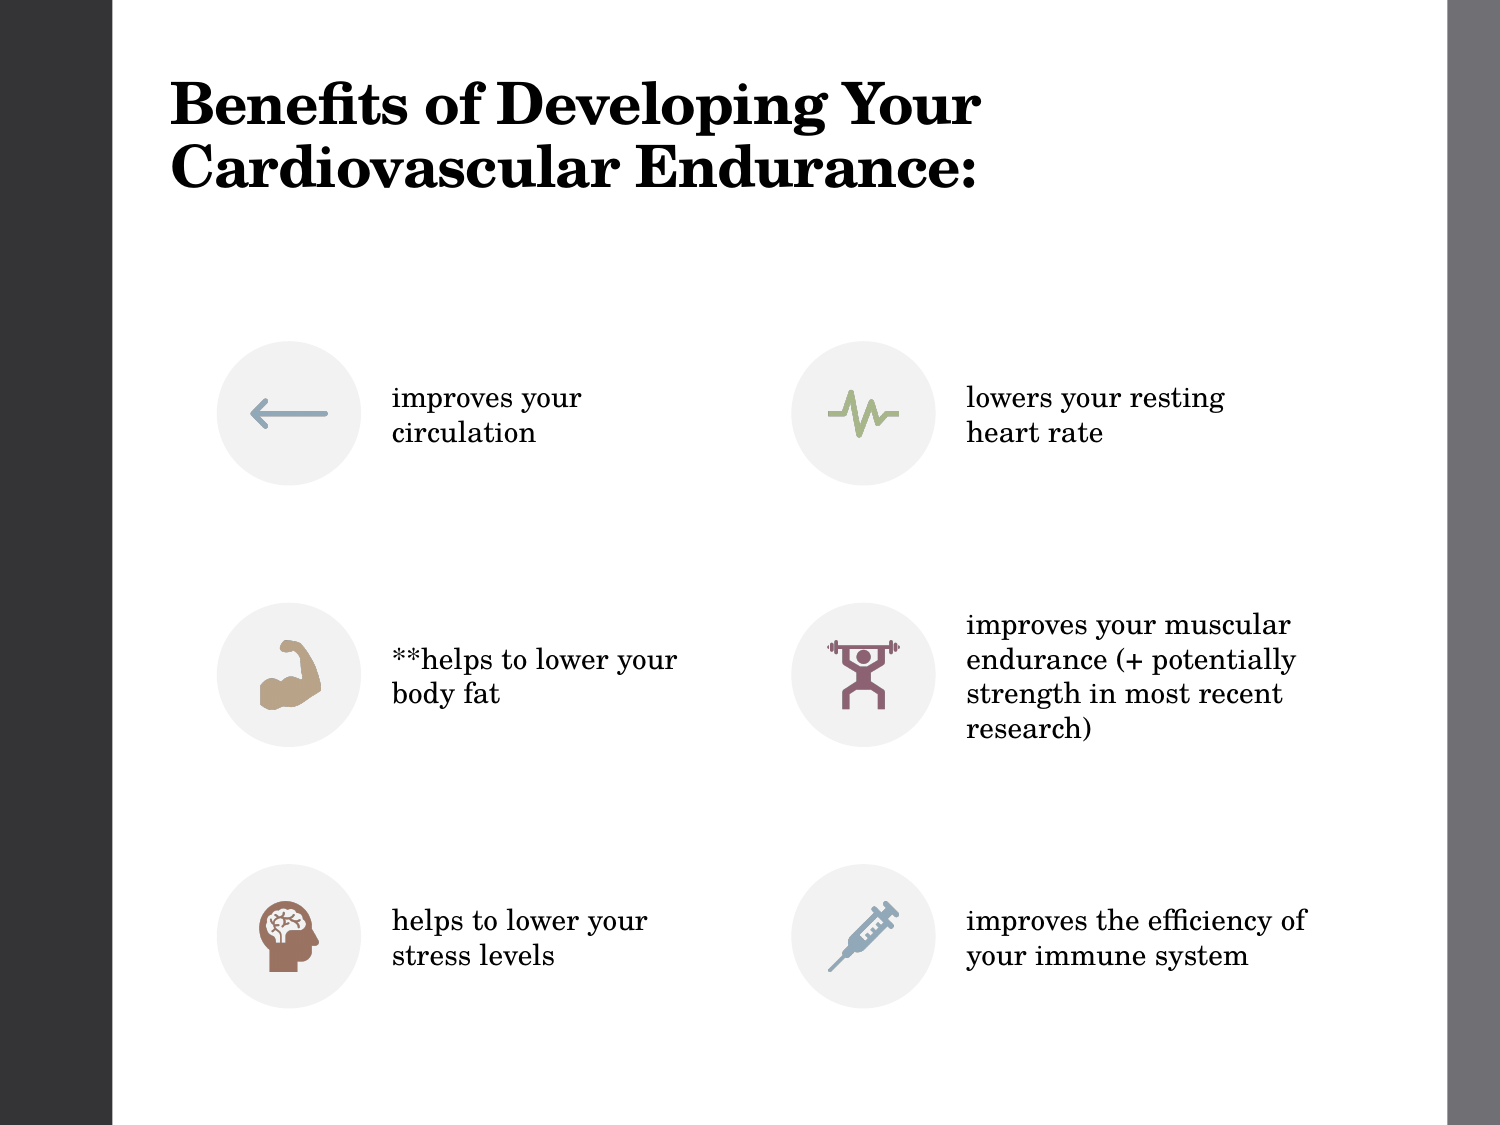

# Benefits of Developing Your Cardiovascular Endurance:
improves your circulation
lowers your resting heart rate
**helps to lower your body fat
improves your muscular endurance (+ potentially strength in most recent research)
helps to lower your stress levels
improves the efficiency of your immune system